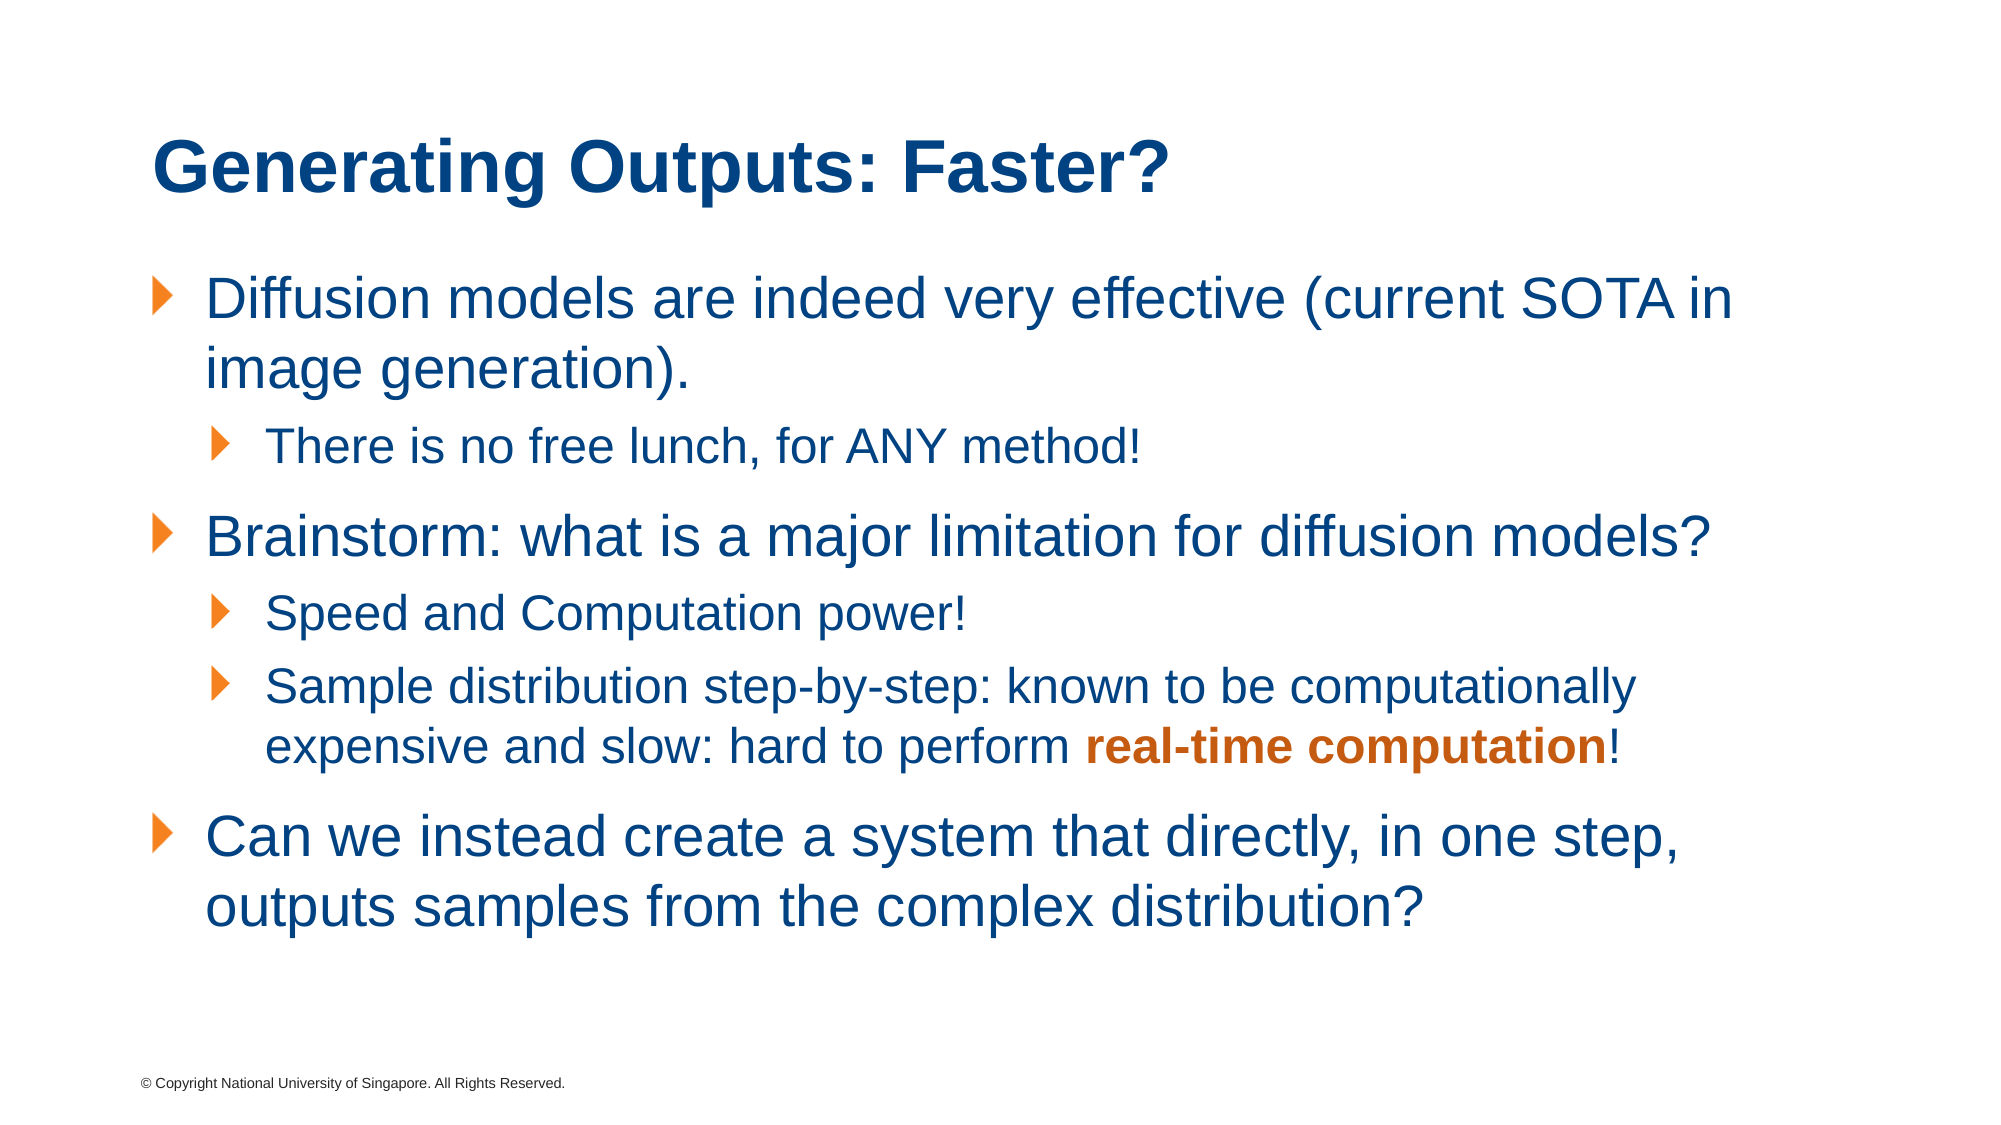

# Generating Outputs: Faster?
Diffusion models are indeed very effective (current SOTA in image generation).
There is no free lunch, for ANY method!
Brainstorm: what is a major limitation for diffusion models?
Speed and Computation power!
Sample distribution step-by-step: known to be computationally expensive and slow: hard to perform real-time computation!
Can we instead create a system that directly, in one step, outputs samples from the complex distribution?